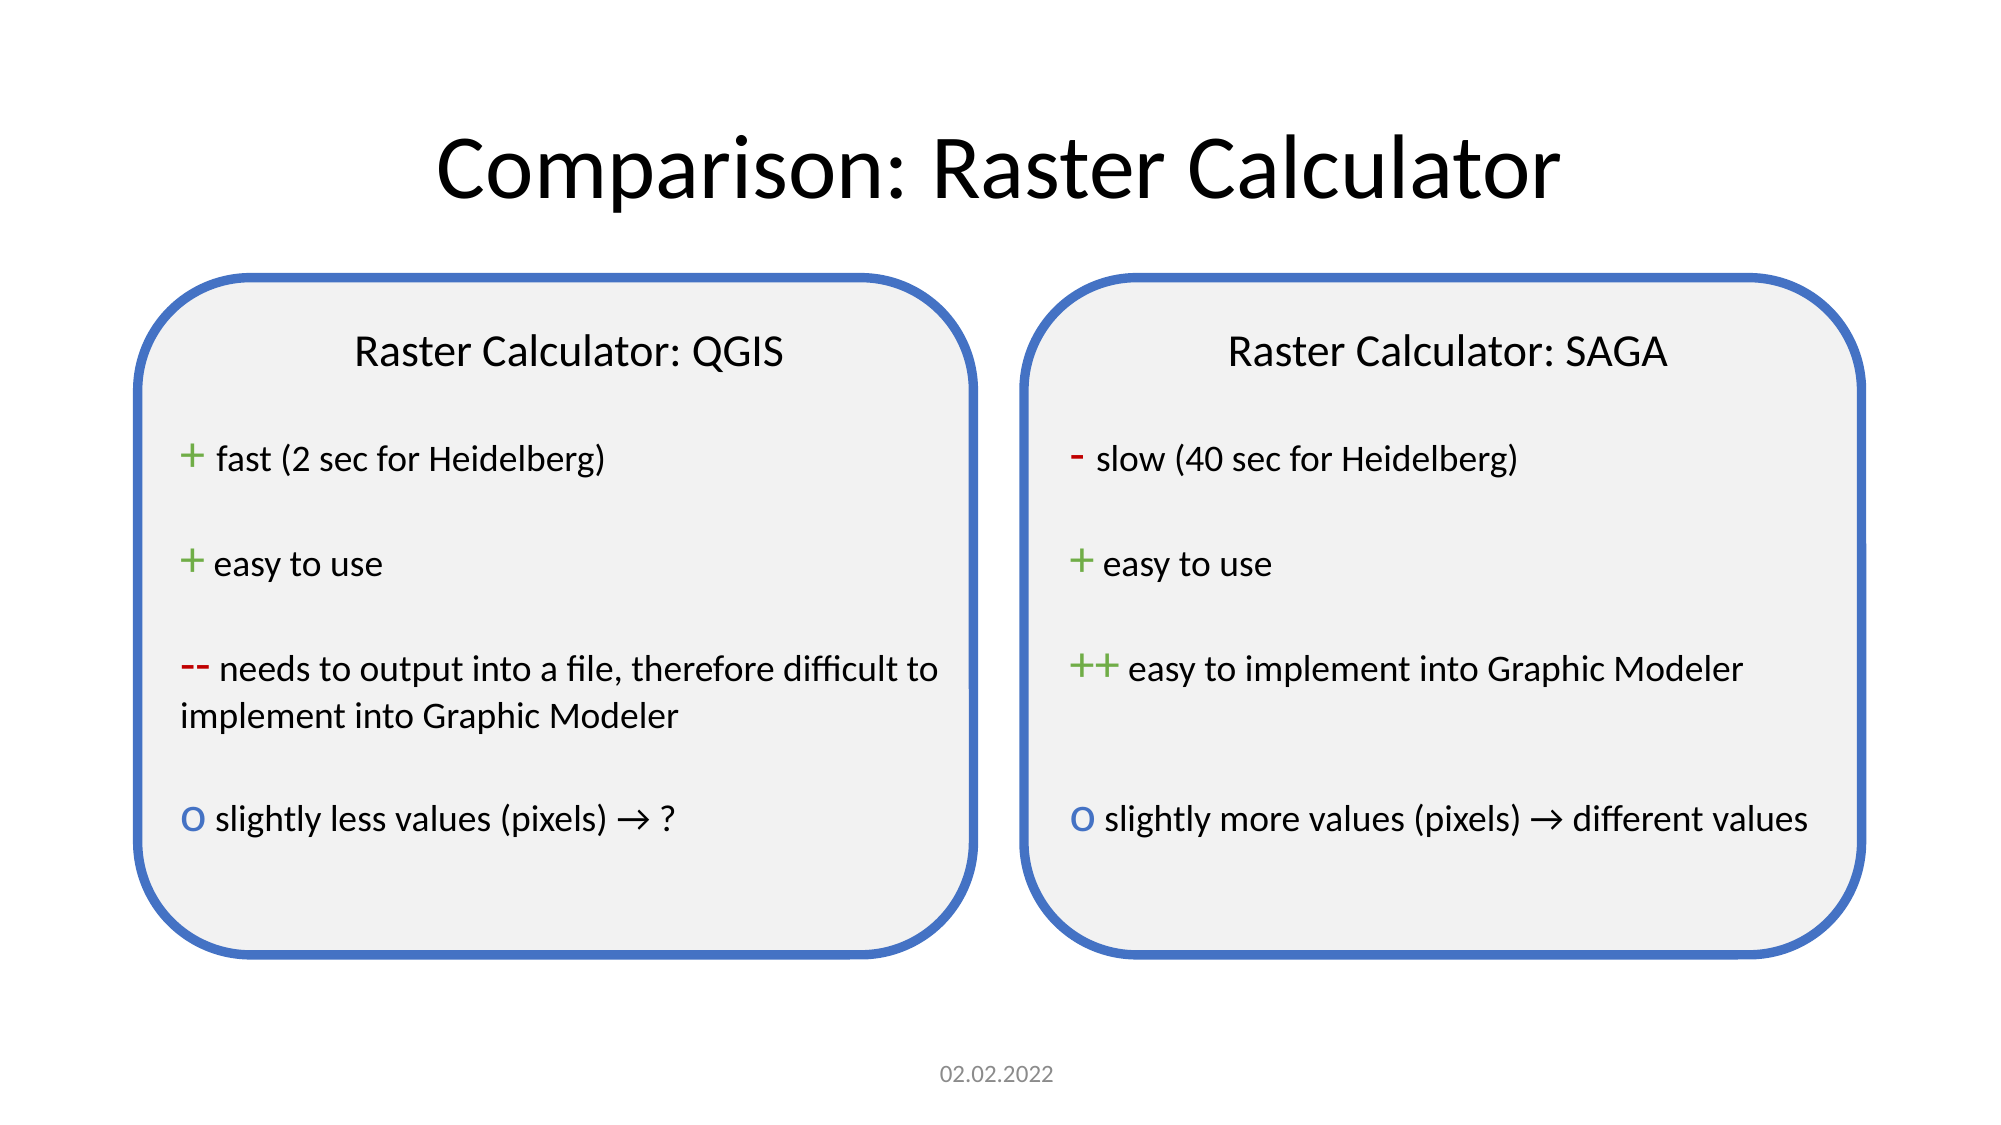

# Comparison: Raster Calculator

Raster Calculator: SAGA

- slow (40 sec for Heidelberg)

+ easy to use

++ easy to implement into Graphic Modeler

o slightly more values (pixels) → different values

Raster Calculator: QGIS

+ fast (2 sec for Heidelberg)

+ easy to use

-- needs to output into a file, therefore difficult to implement into Graphic Modeler

o slightly less values (pixels) → ?

02.02.2022
11